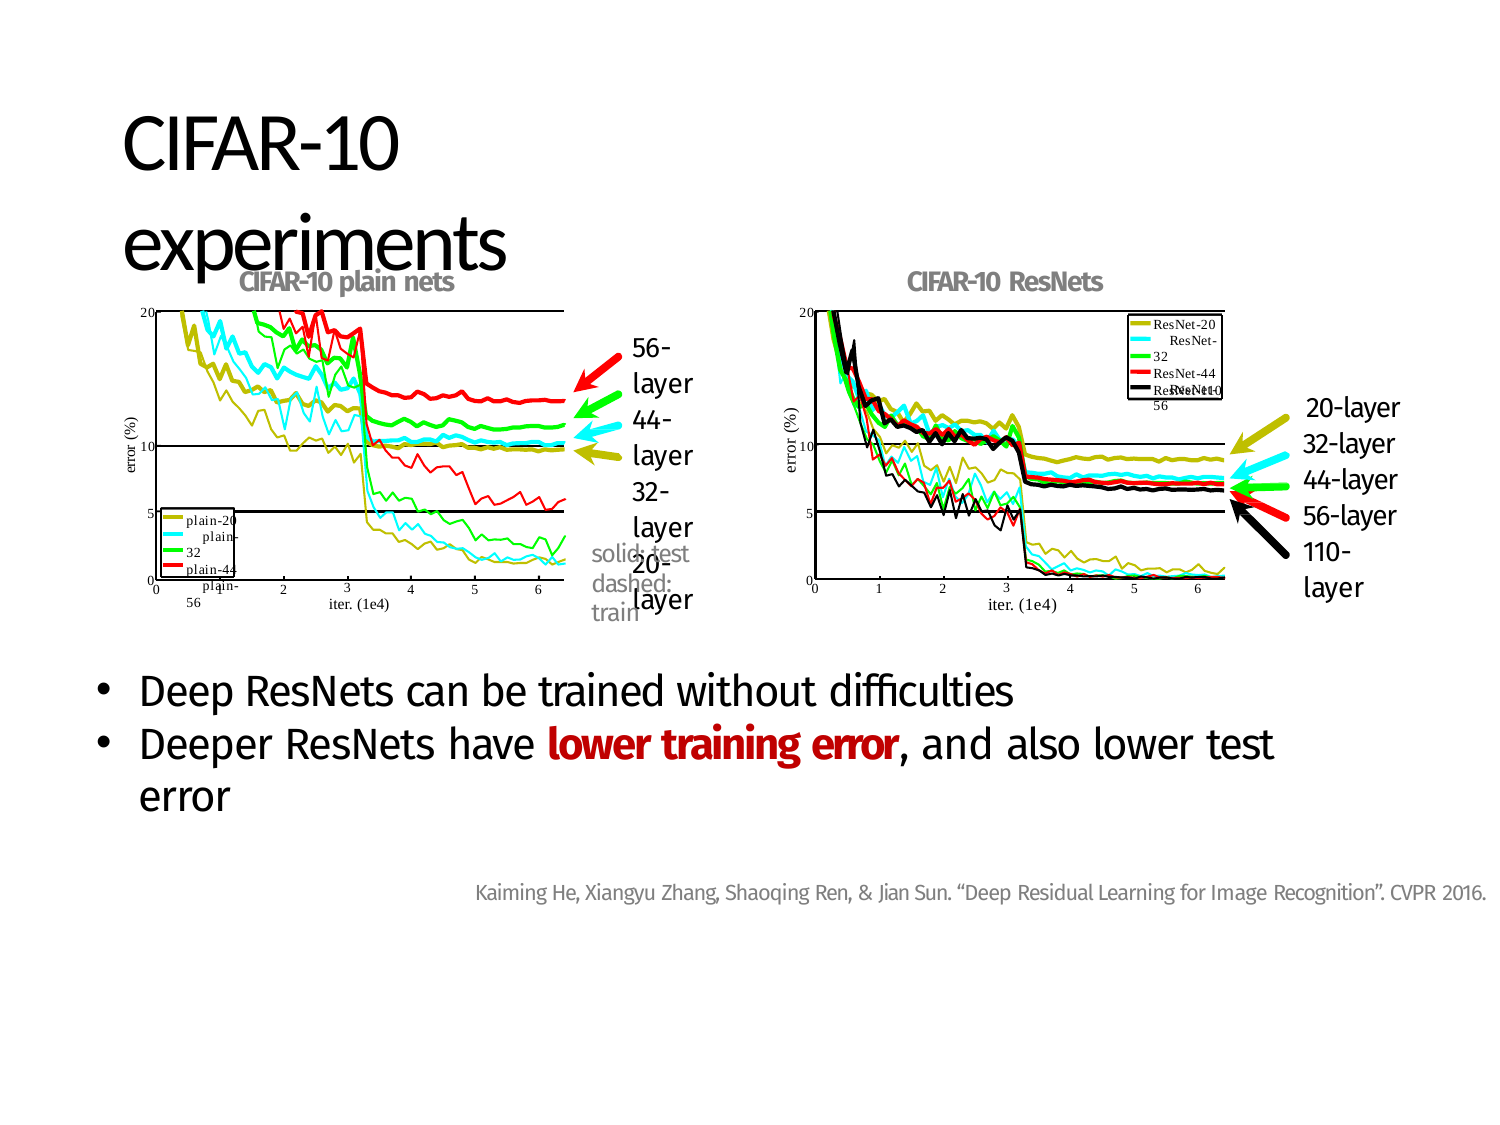

# CIFAR-10 experiments
CIFAR-10 plain nets
CIFAR-10 ResNets
20
20

ResNet-20  ResNet-32  ResNet-44  ResNet-56

56-layer  44-layer  32-layer  20-layer

ResNet-110
20-layer  32-layer  44-layer  56-layer  110-layer

error (%)

error (%)

10
10

5
5

plain-20  plain-32  plain-44  plain-56

solid: test  dashed: train

0
0

0
1
2
3
iter. (1e4)
4
5
6

0
1
2
3
iter. (1e4)
4
5
6

Deep ResNets can be trained without difficulties
Deeper ResNets have lower training error, and also lower test error
Kaiming He, Xiangyu Zhang, Shaoqing Ren, & Jian Sun. “Deep Residual Learning for Image Recognition”. CVPR 2016.